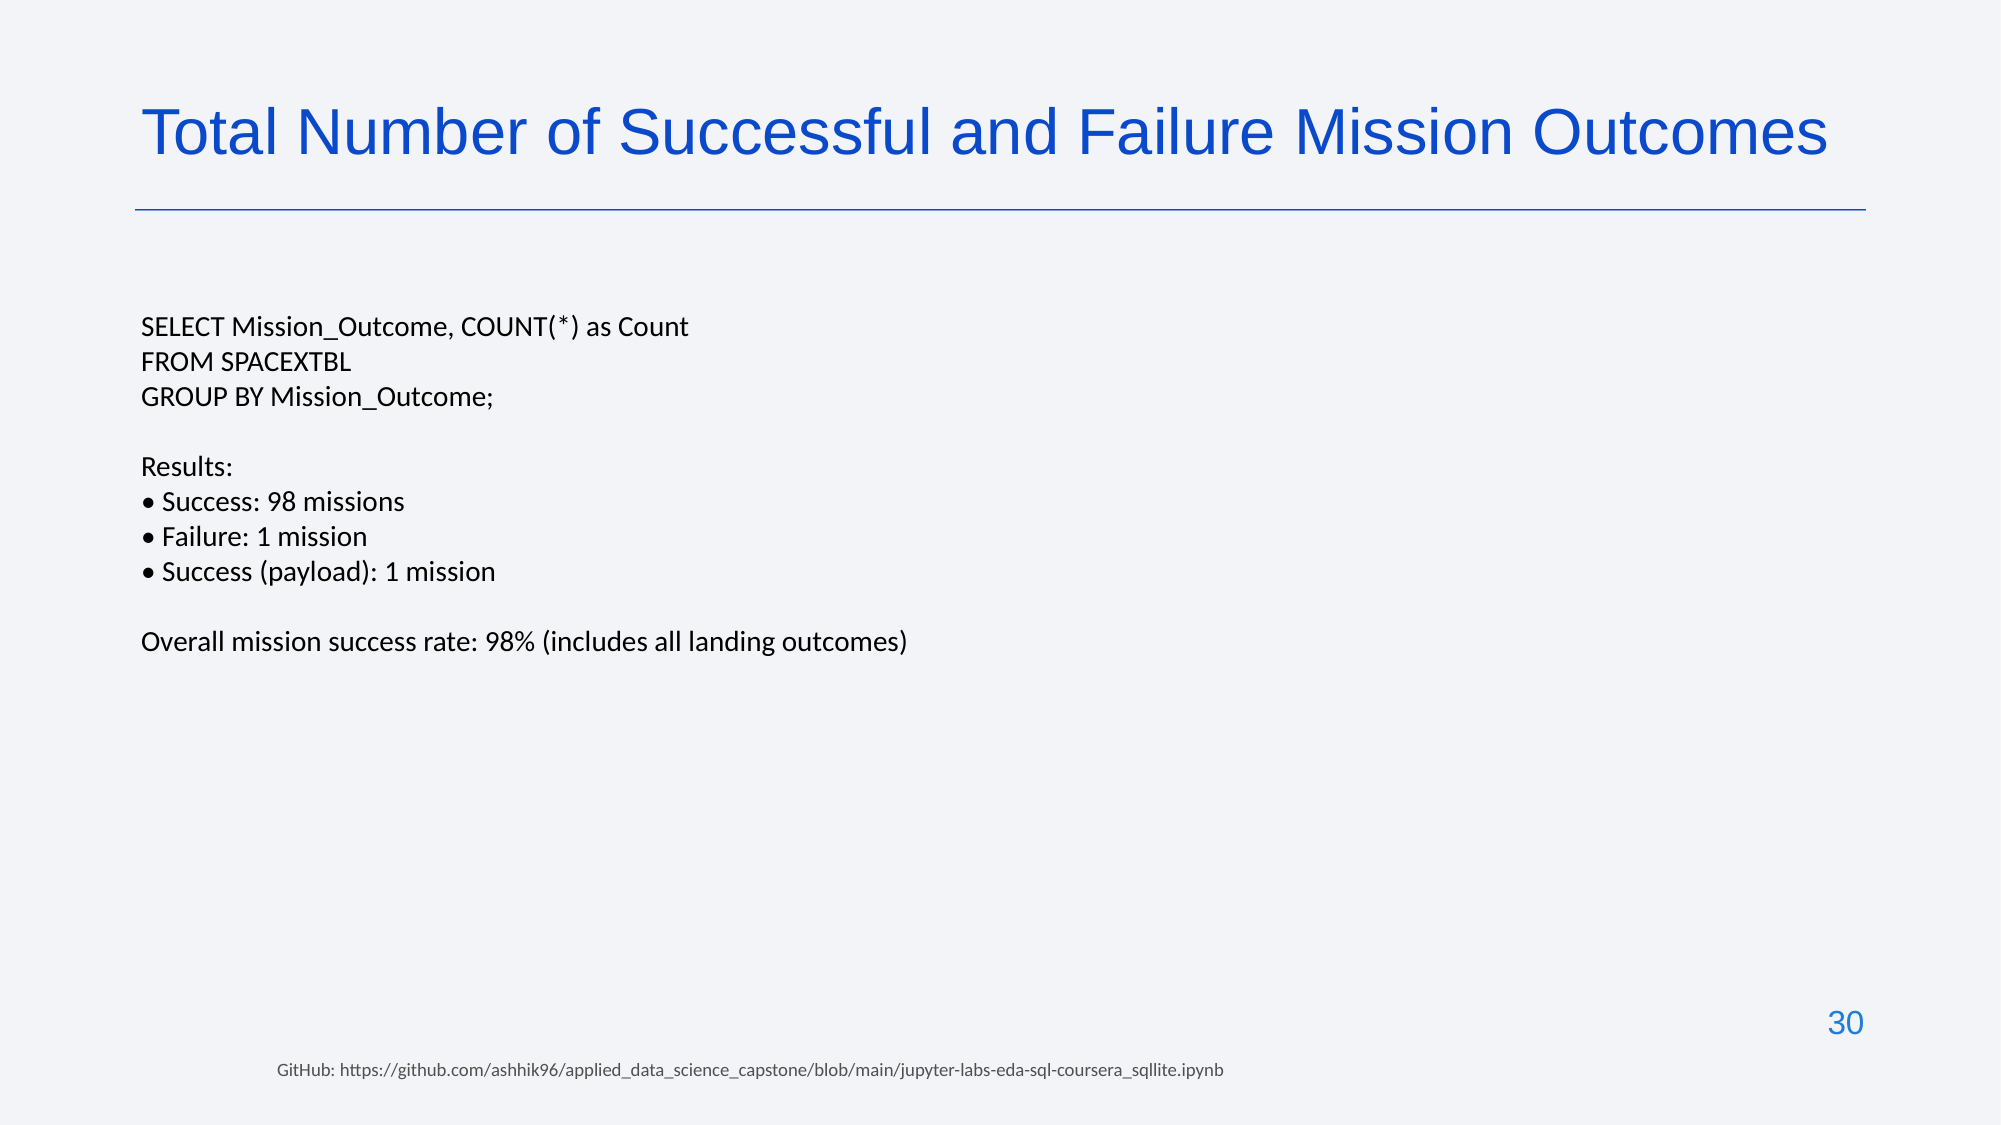

Total Number of Successful and Failure Mission Outcomes
SELECT Mission_Outcome, COUNT(*) as Count
FROM SPACEXTBL
GROUP BY Mission_Outcome;

Results:
• Success: 98 missions
• Failure: 1 mission
• Success (payload): 1 mission

Overall mission success rate: 98% (includes all landing outcomes)
30
GitHub: https://github.com/ashhik96/applied_data_science_capstone/blob/main/jupyter-labs-eda-sql-coursera_sqllite.ipynb